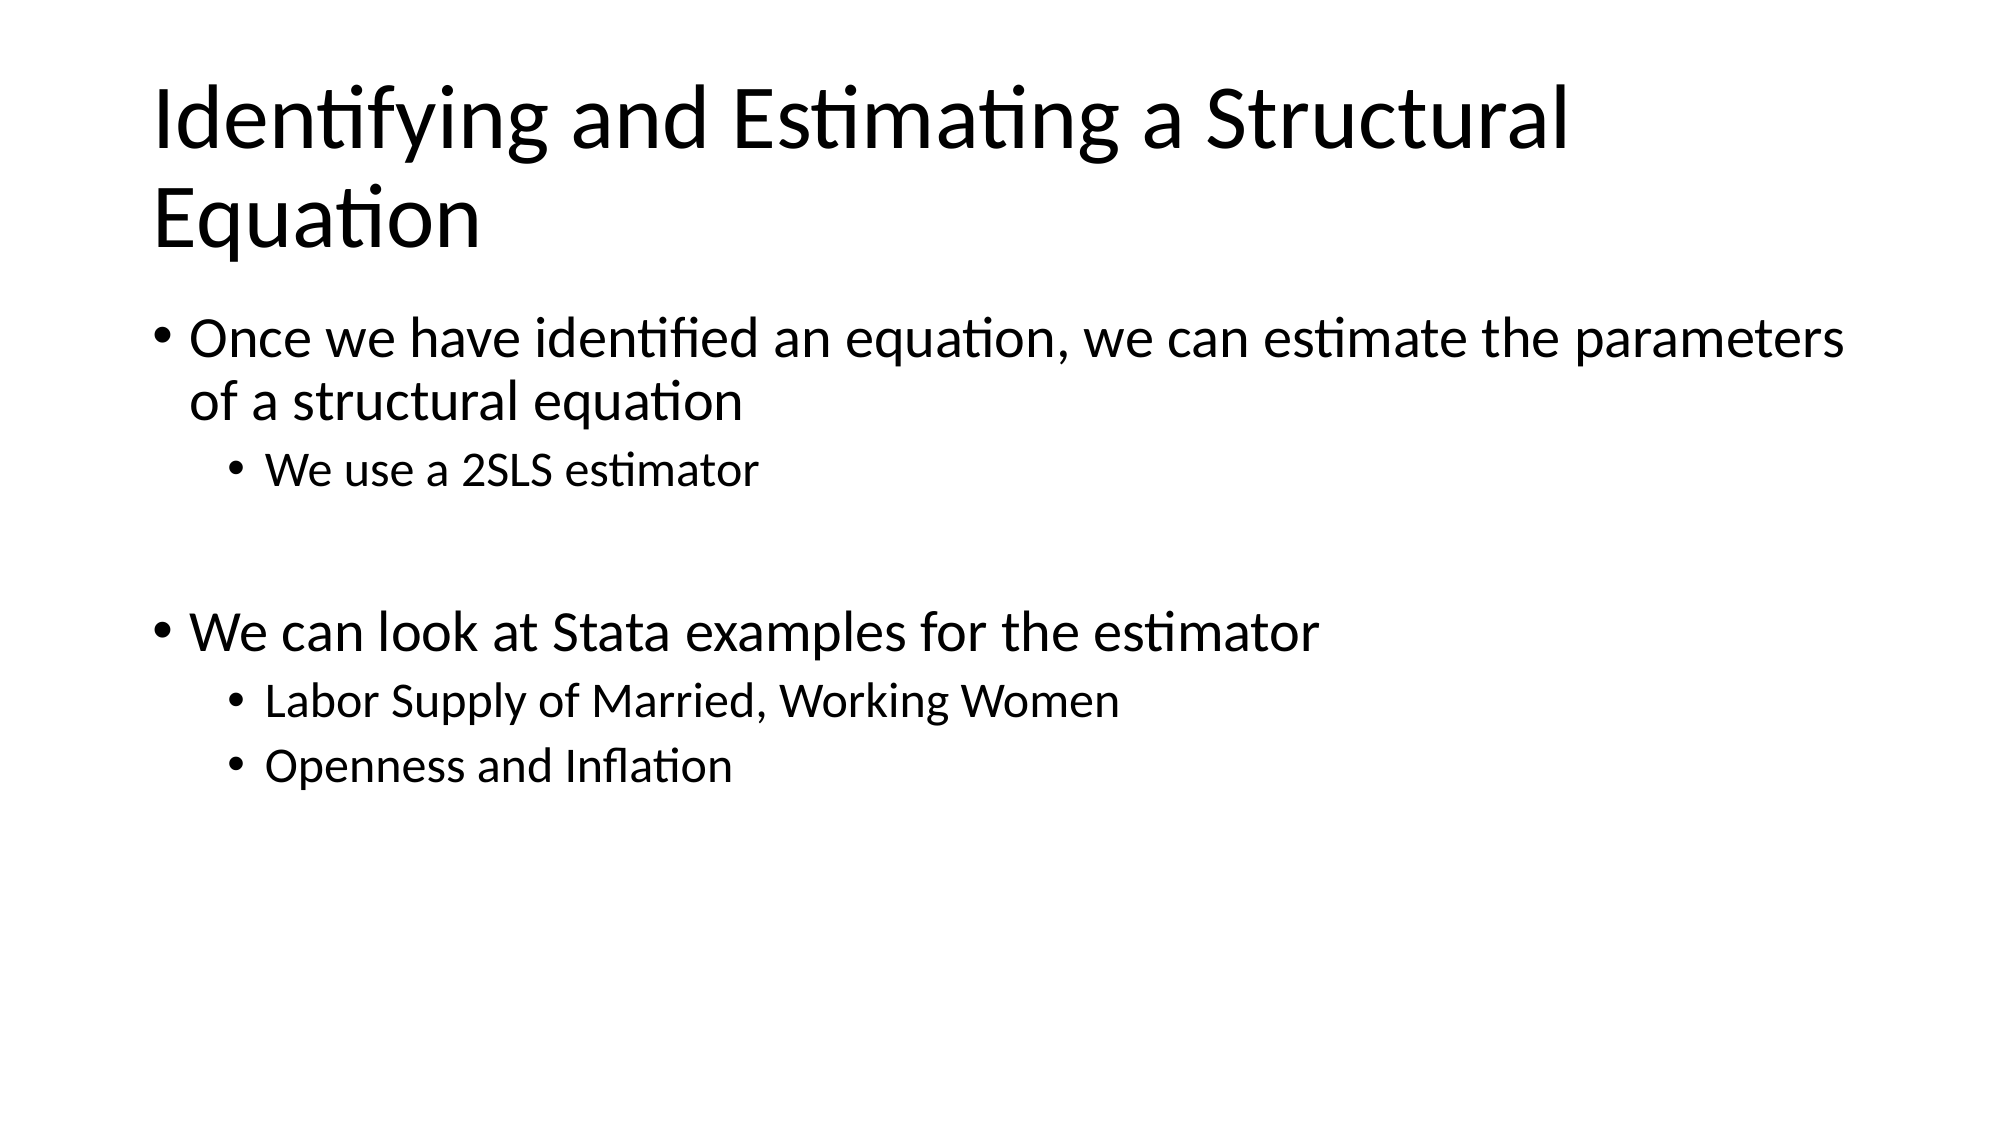

# Identifying and Estimating a Structural Equation
Once we have identified an equation, we can estimate the parameters of a structural equation
We use a 2SLS estimator

We can look at Stata examples for the estimator
Labor Supply of Married, Working Women
Openness and Inflation